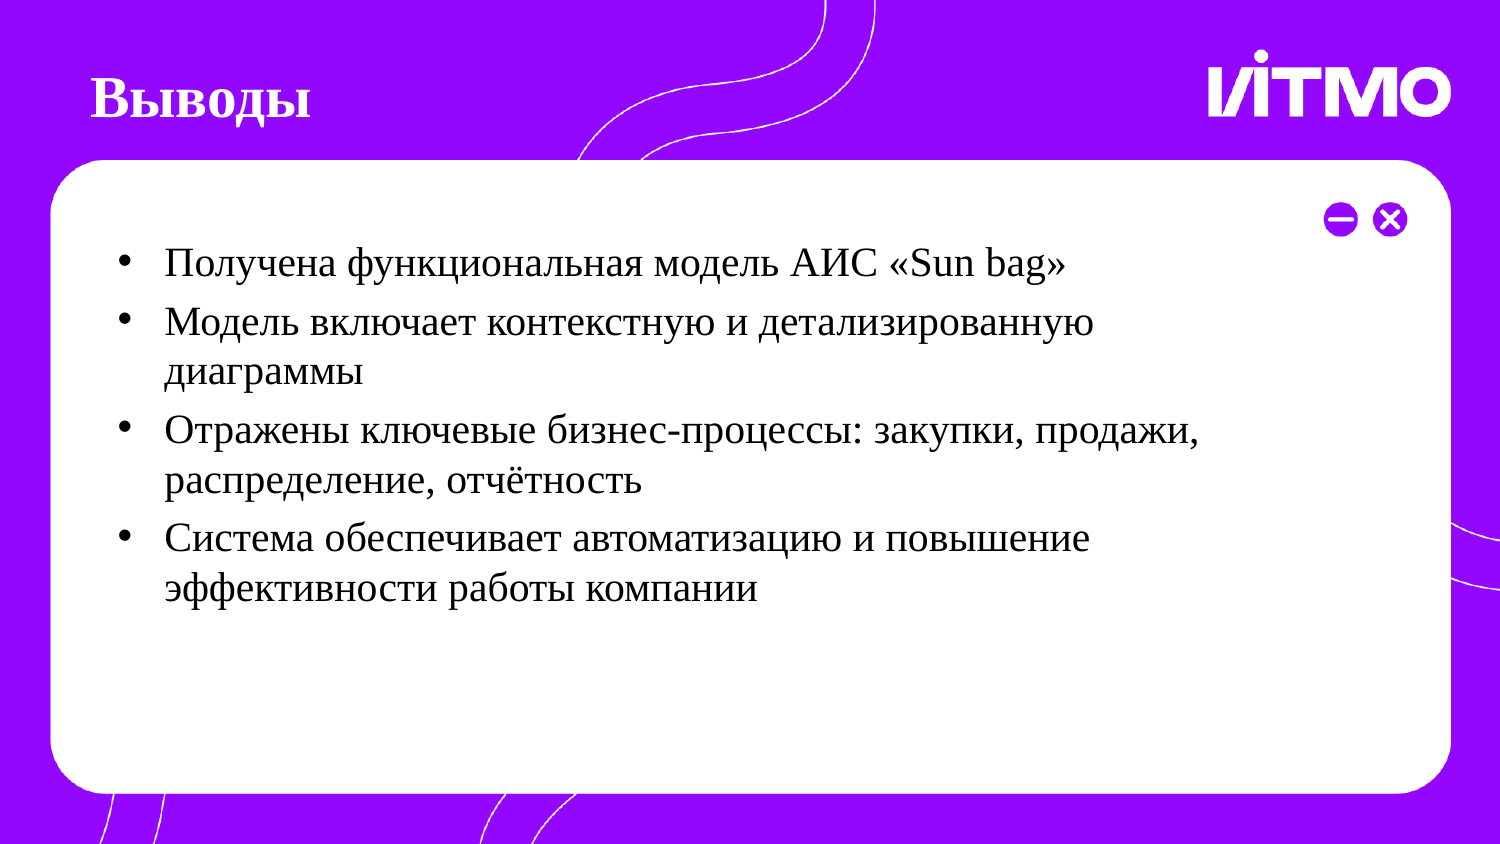

# Выводы
Получена функциональная модель АИС «Sun bag»
Модель включает контекстную и детализированную диаграммы
Отражены ключевые бизнес-процессы: закупки, продажи, распределение, отчётность
Система обеспечивает автоматизацию и повышение эффективности работы компании